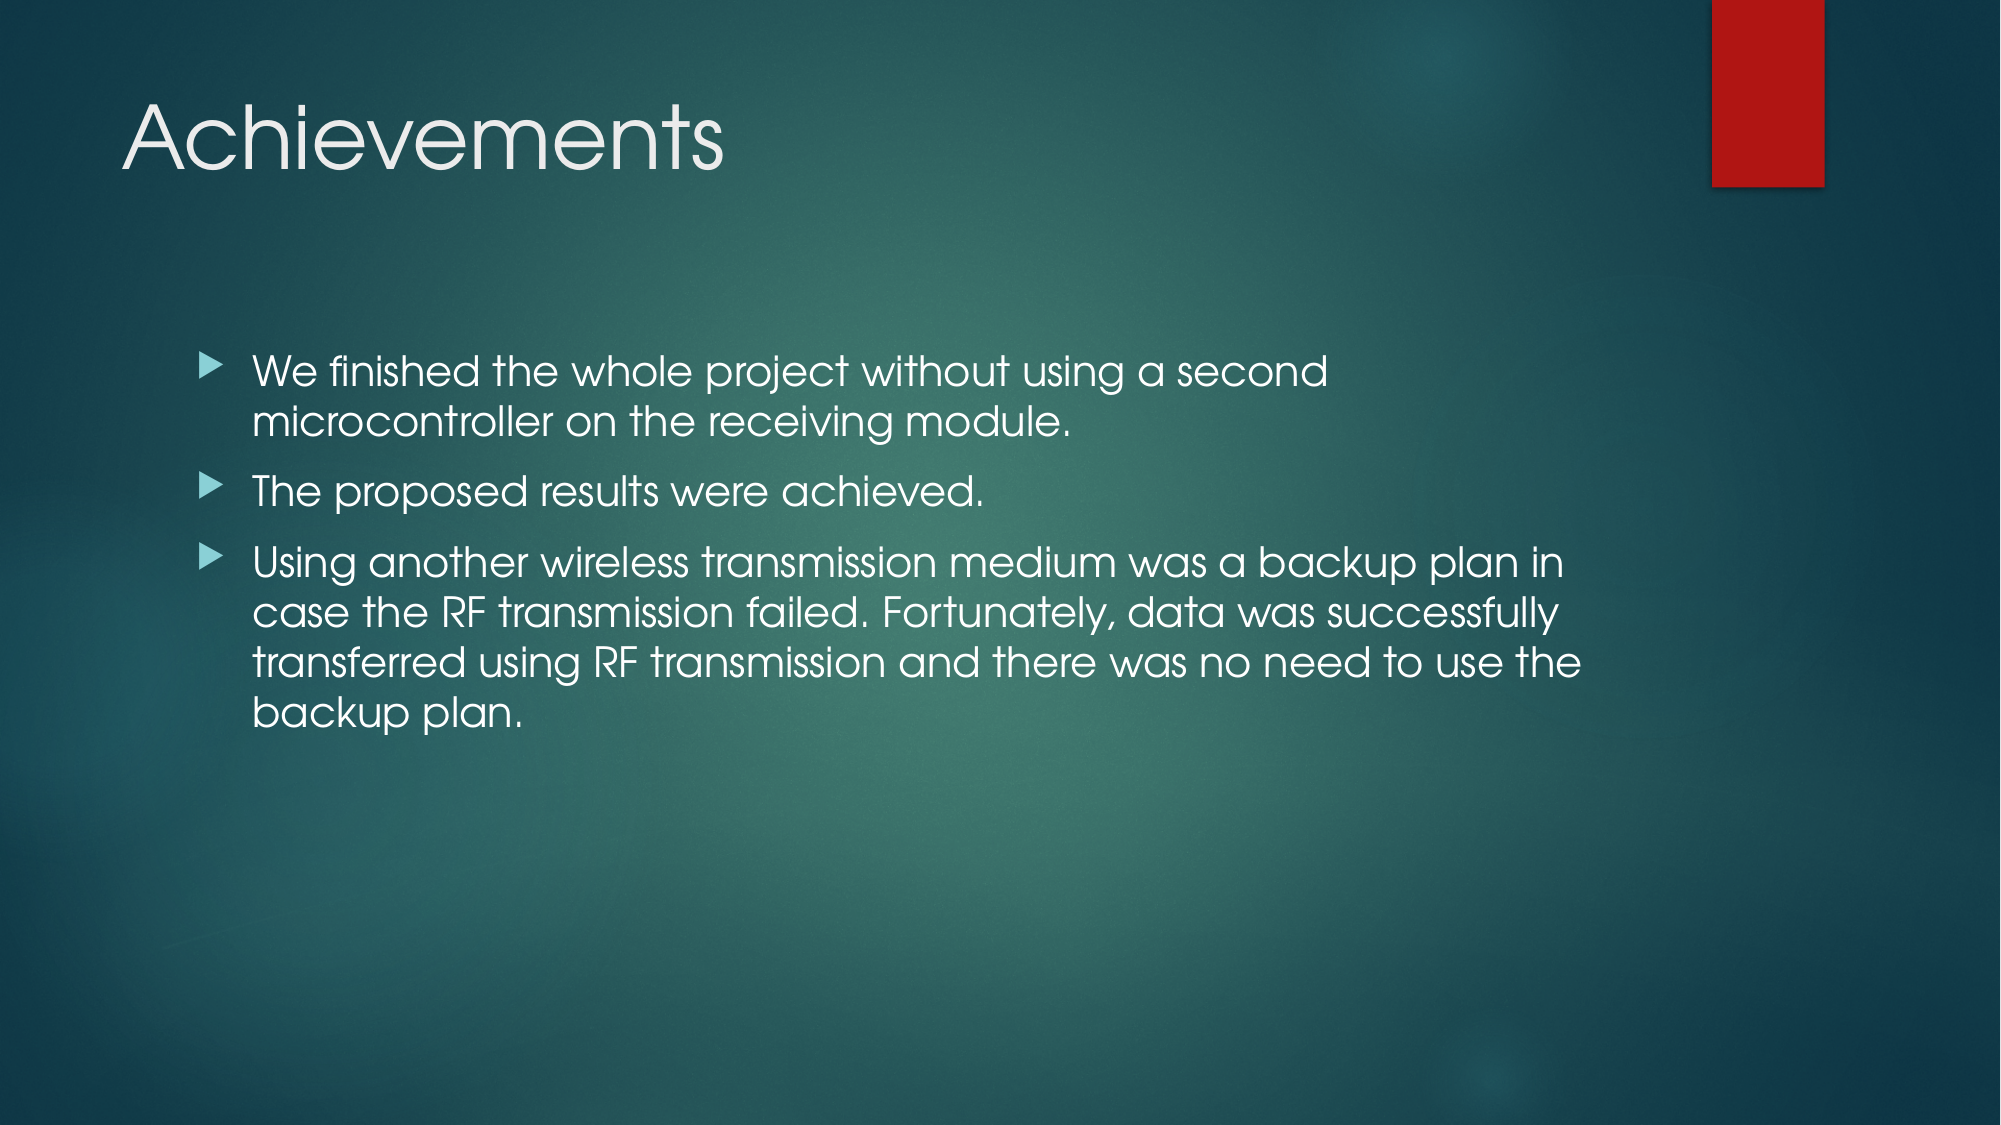

# Achievements
We finished the whole project without using a second microcontroller on the receiving module.
The proposed results were achieved.
Using another wireless transmission medium was a backup plan in case the RF transmission failed. Fortunately, data was successfully transferred using RF transmission and there was no need to use the backup plan.